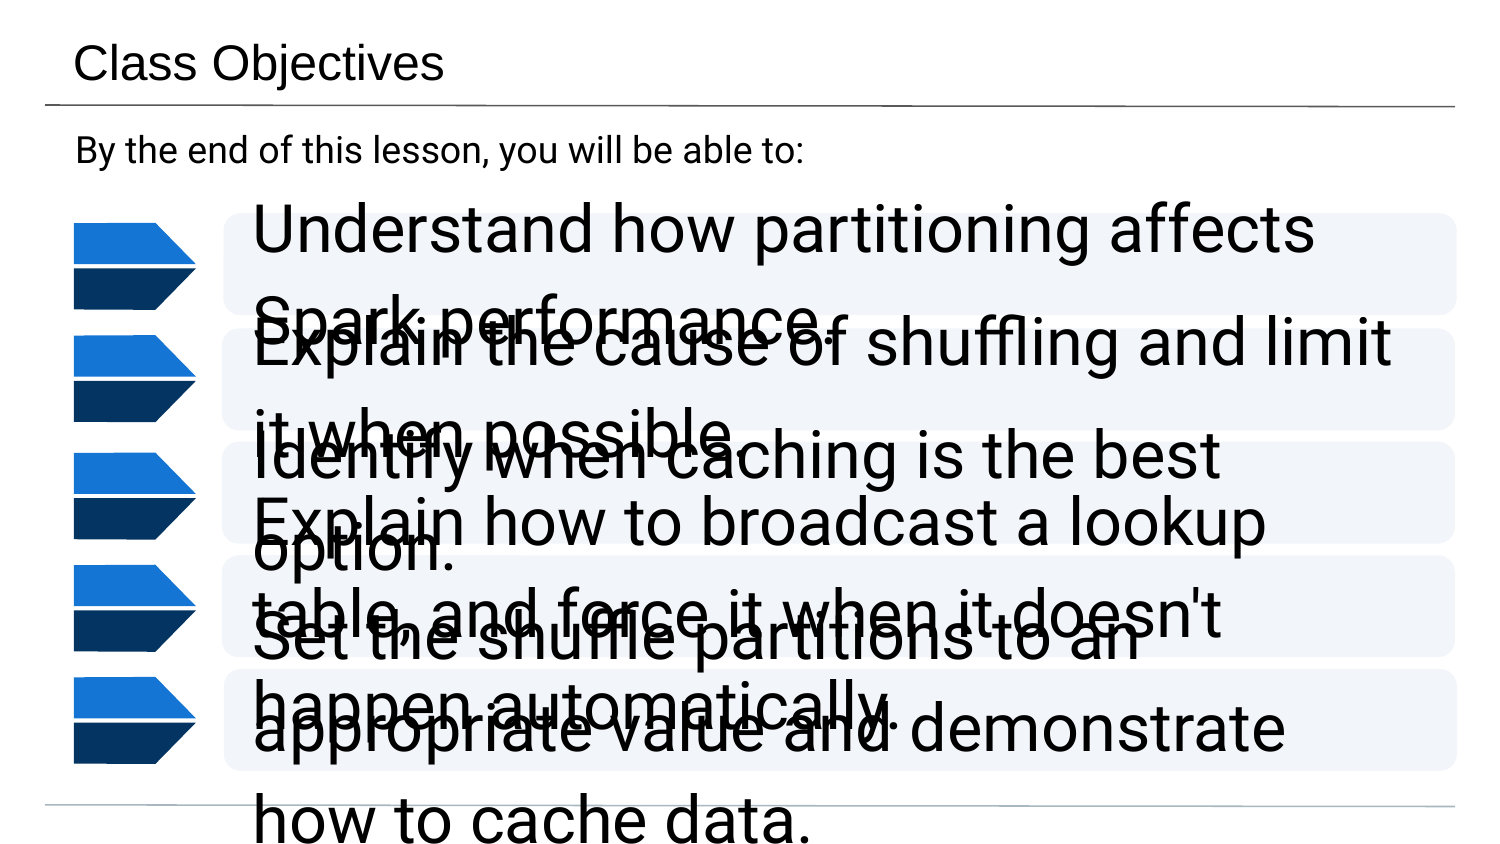

# Class Objectives
By the end of this lesson, you will be able to:
Understand how partitioning affects Spark performance.
Explain the cause of shuffling and limit it when possible.
Identify when caching is the best option.
Explain how to broadcast a lookup table, and force it when it doesn't happen automatically.
Set the shuffle partitions to an appropriate value and demonstrate how to cache data.